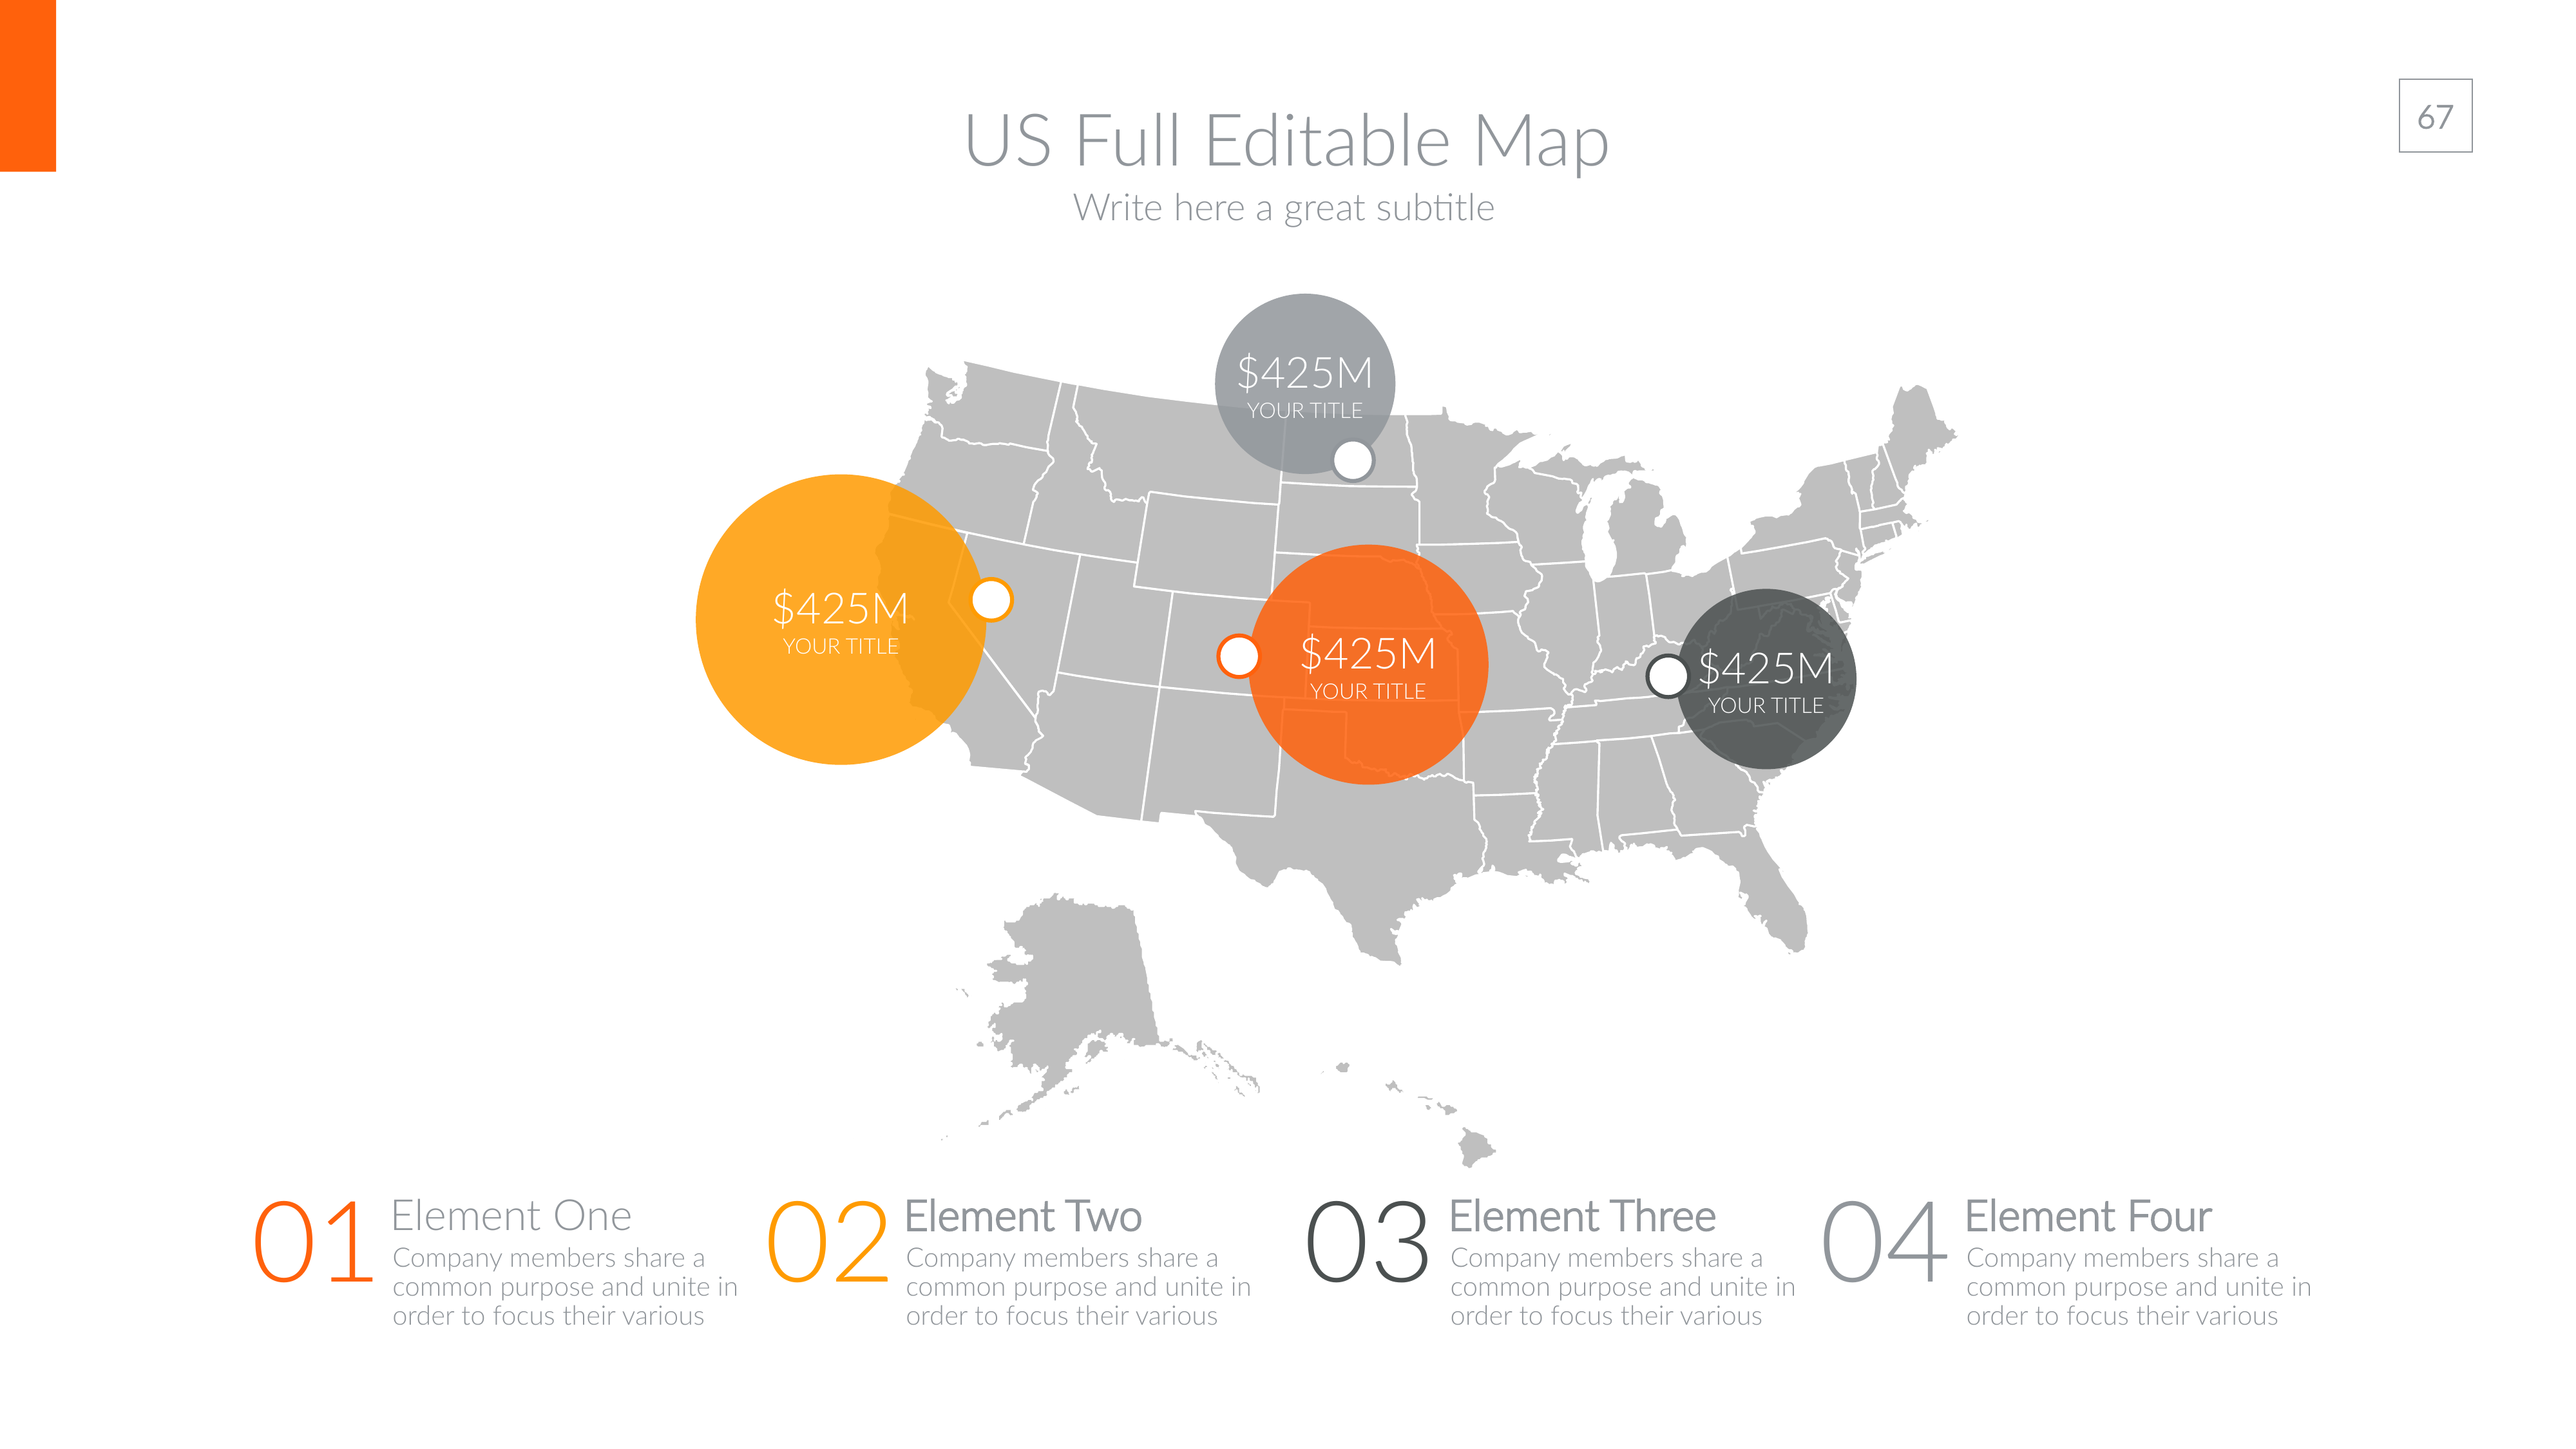

US Full Editable Map
Write here a great subtitle
$425M
YOUR TITLE

$425M
YOUR TITLE
$425M
YOUR TITLE

$425M
YOUR TITLE

01
Element One
Company members share a common purpose and unite in order to focus their various
02
Element Two
Company members share a common purpose and unite in order to focus their various
03
Element Three
Company members share a common purpose and unite in order to focus their various
04
Element Four
Company members share a common purpose and unite in order to focus their various